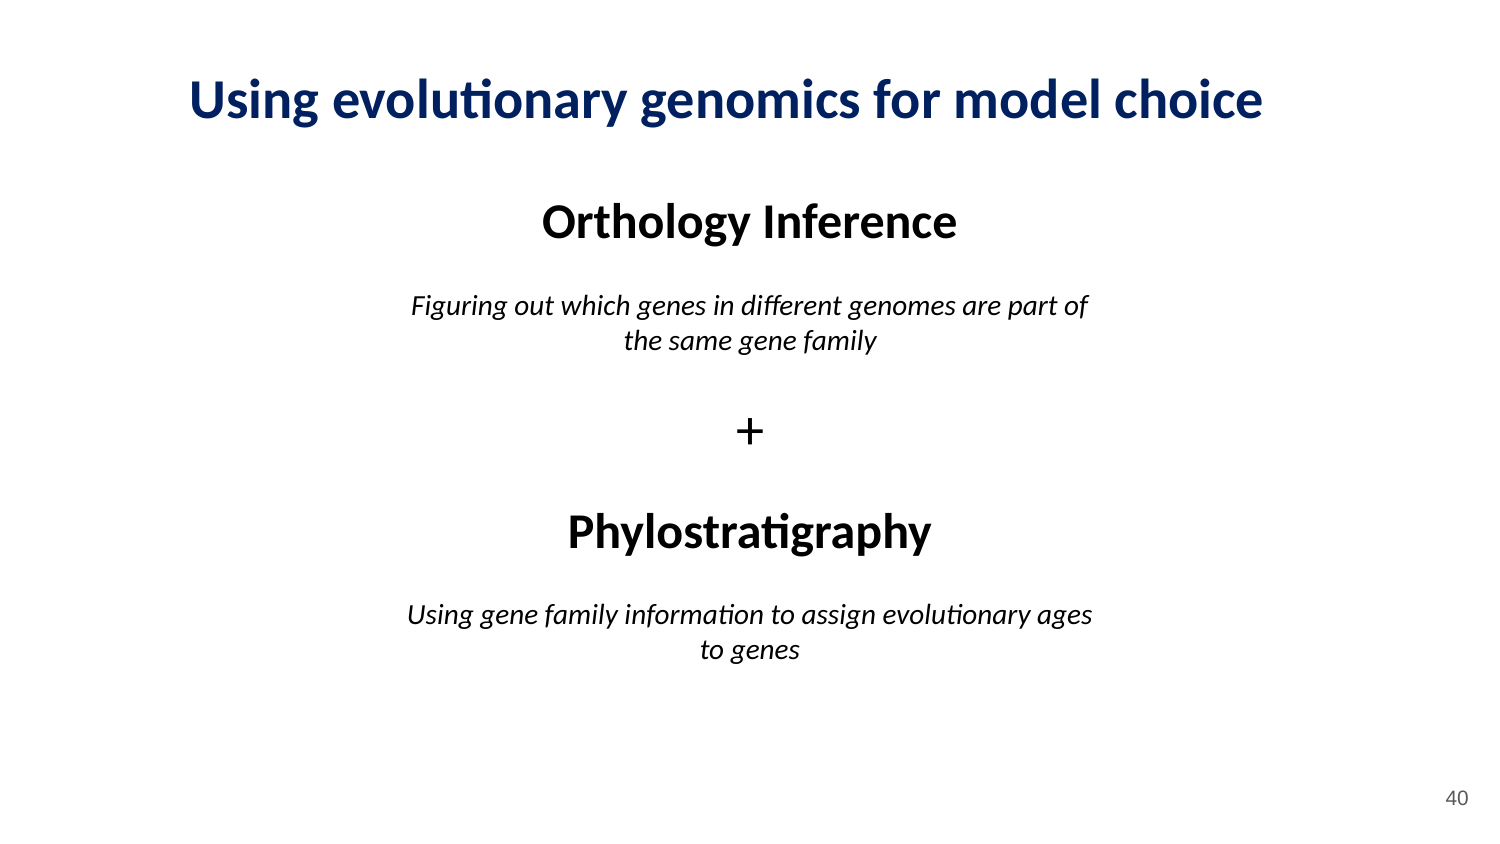

Using evolutionary genomics for model choice
Orthology Inference

Figuring out which genes in different genomes are part of the same gene family

+

Phylostratigraphy

Using gene family information to assign evolutionary ages to genes
40